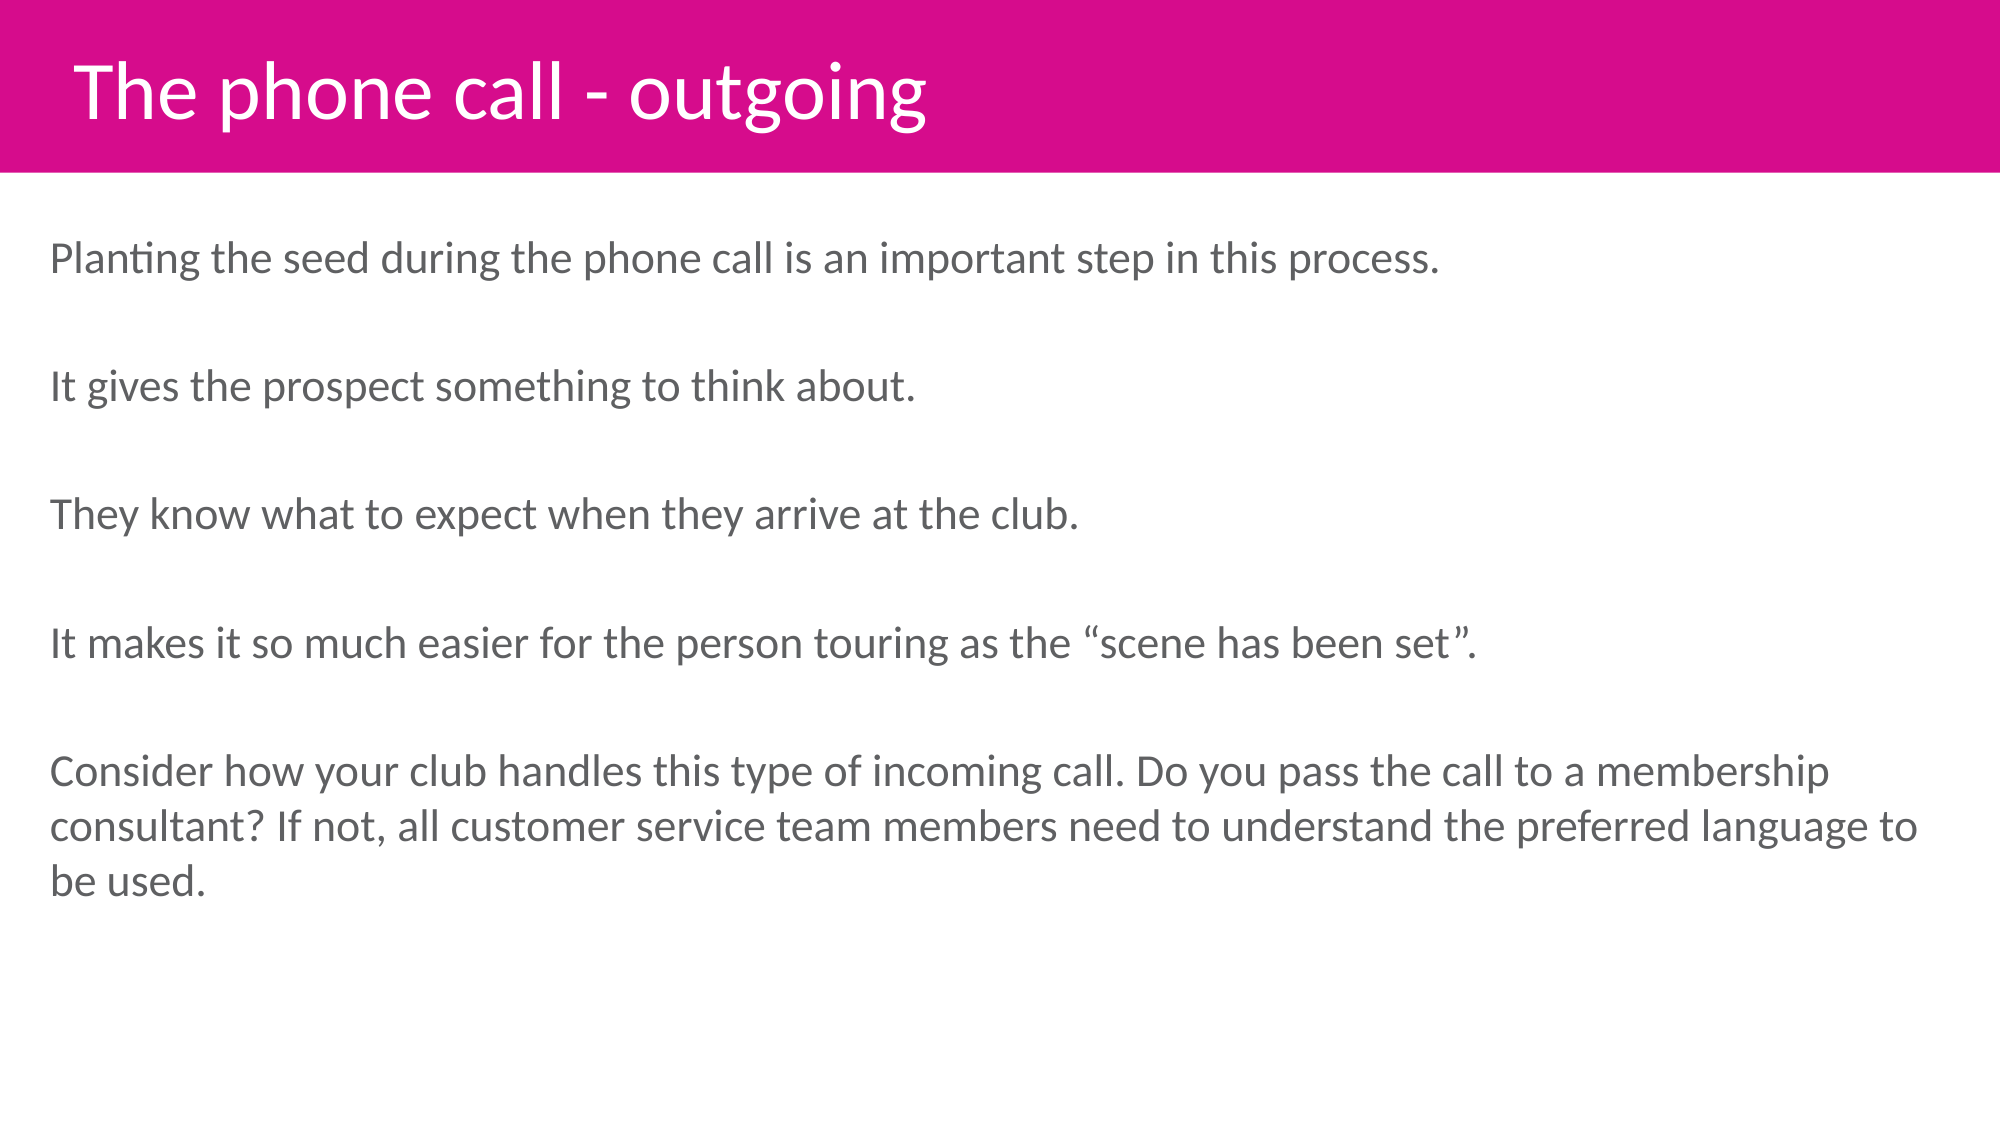

The phone call - outgoing

Planting the seed during the phone call is an important step in this process.

It gives the prospect something to think about.

They know what to expect when they arrive at the club.

It makes it so much easier for the person touring as the “scene has been set”.

Consider how your club handles this type of incoming call. Do you pass the call to a membership consultant? If not, all customer service team members need to understand the preferred language to be used.